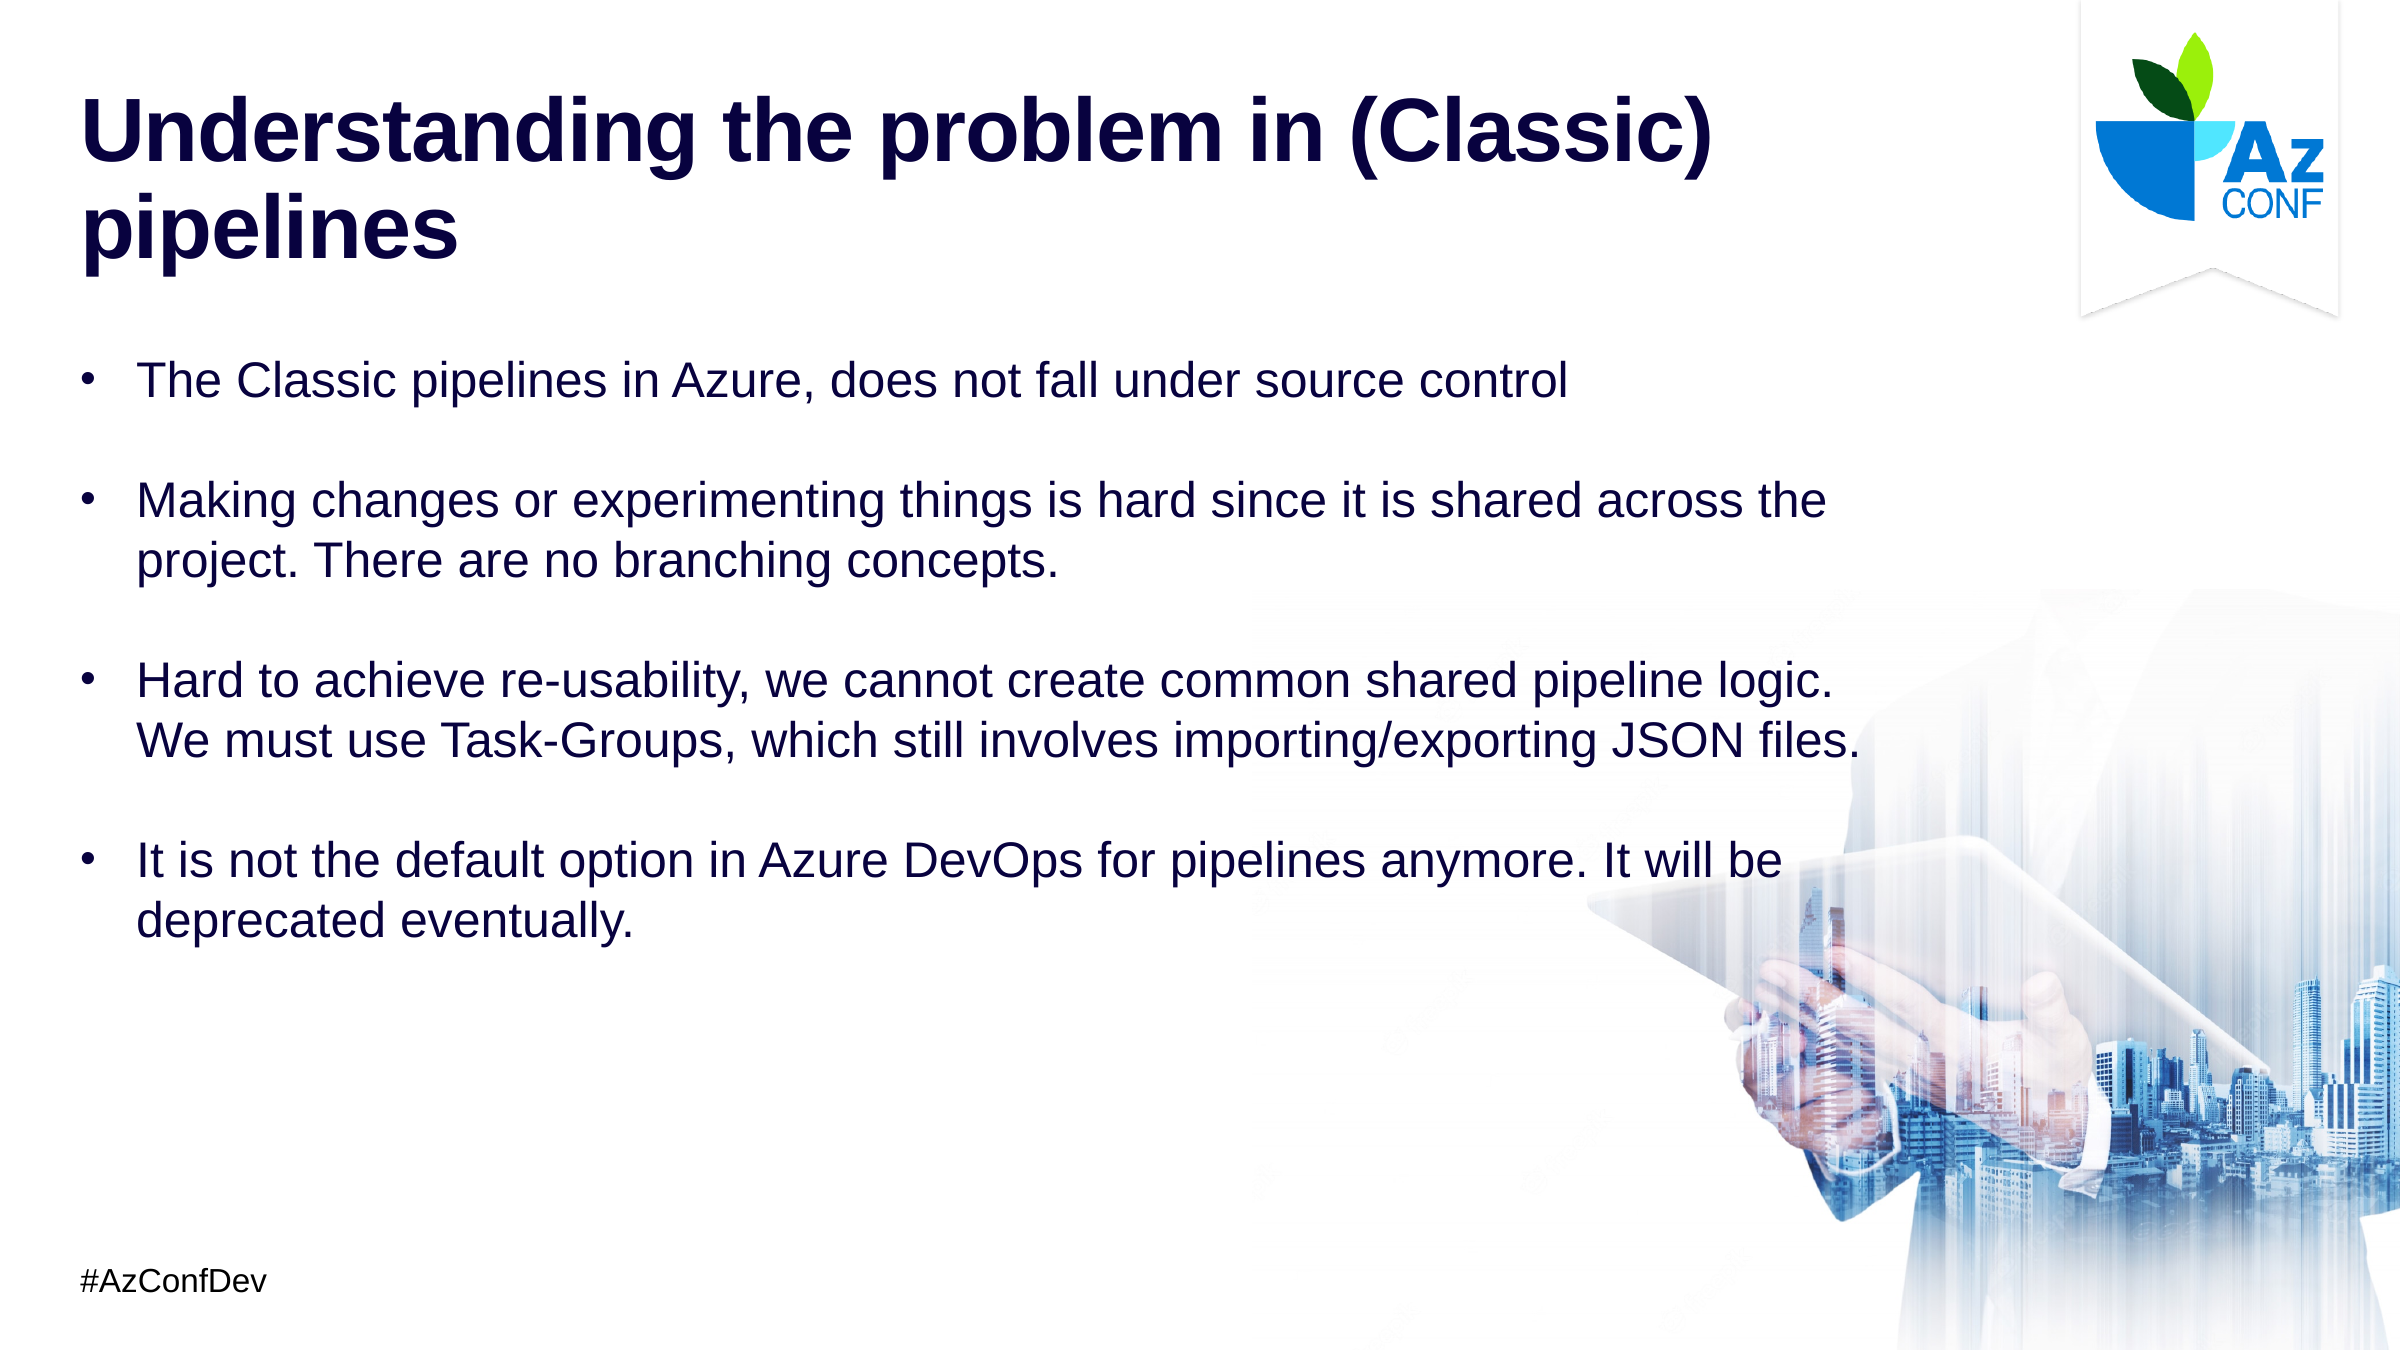

# Understanding the problem in (Classic) pipelines
The Classic pipelines in Azure, does not fall under source control

Making changes or experimenting things is hard since it is shared across the project. There are no branching concepts.

Hard to achieve re-usability, we cannot create common shared pipeline logic. We must use Task-Groups, which still involves importing/exporting JSON files.

It is not the default option in Azure DevOps for pipelines anymore. It will be deprecated eventually.